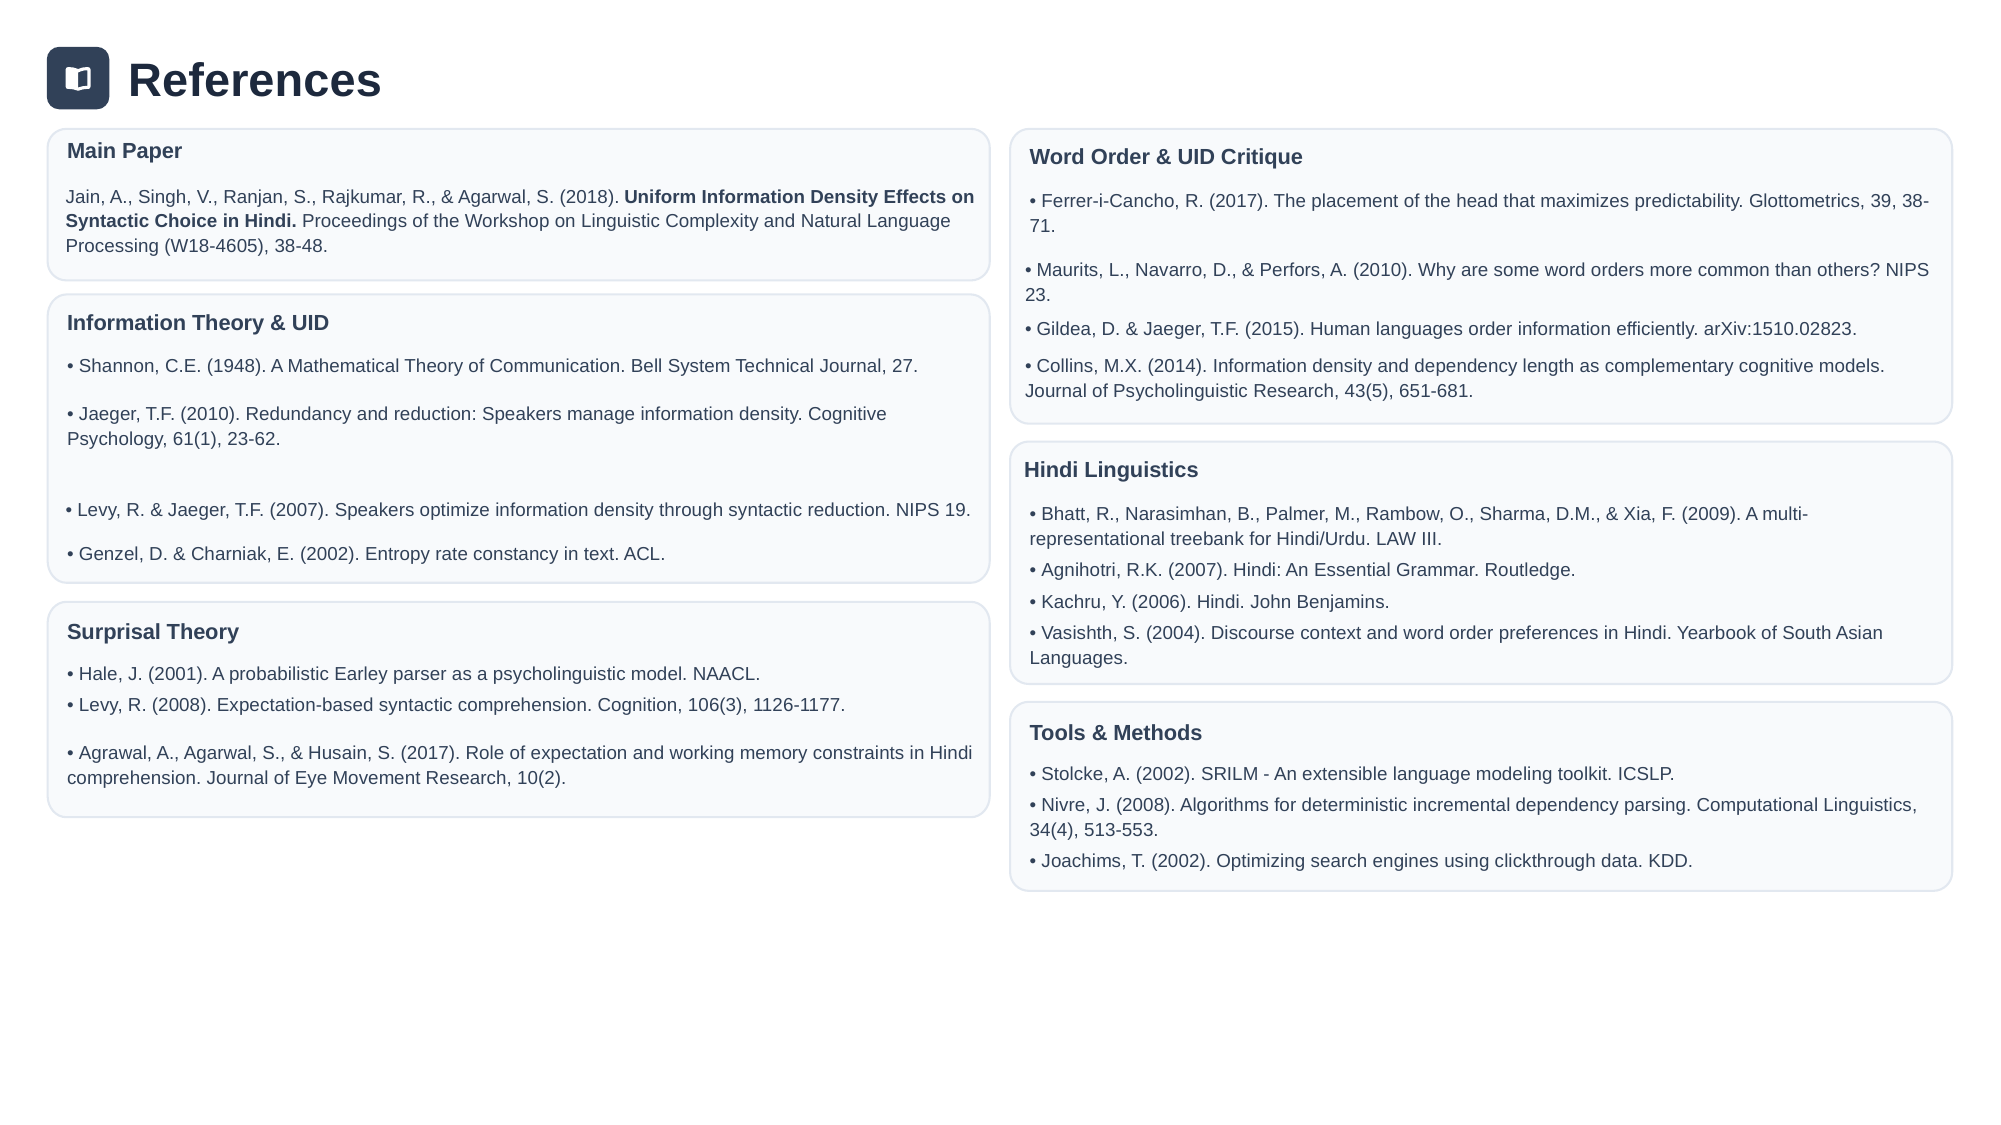

References

Main Paper
Word Order & UID Critique
Jain, A., Singh, V., Ranjan, S., Rajkumar, R., & Agarwal, S. (2018). Uniform Information Density Effects on Syntactic Choice in Hindi. Proceedings of the Workshop on Linguistic Complexity and Natural Language Processing (W18-4605), 38-48.
• Ferrer-i-Cancho, R. (2017). The placement of the head that maximizes predictability. Glottometrics, 39, 38-71.
• Maurits, L., Navarro, D., & Perfors, A. (2010). Why are some word orders more common than others? NIPS 23.

Information Theory & UID
• Gildea, D. & Jaeger, T.F. (2015). Human languages order information efficiently. arXiv:1510.02823.
• Shannon, C.E. (1948). A Mathematical Theory of Communication. Bell System Technical Journal, 27.
• Collins, M.X. (2014). Information density and dependency length as complementary cognitive models. Journal of Psycholinguistic Research, 43(5), 651-681.
• Jaeger, T.F. (2010). Redundancy and reduction: Speakers manage information density. Cognitive Psychology, 61(1), 23-62.

Hindi Linguistics
• Levy, R. & Jaeger, T.F. (2007). Speakers optimize information density through syntactic reduction. NIPS 19.
• Bhatt, R., Narasimhan, B., Palmer, M., Rambow, O., Sharma, D.M., & Xia, F. (2009). A multi-representational treebank for Hindi/Urdu. LAW III.
• Genzel, D. & Charniak, E. (2002). Entropy rate constancy in text. ACL.
• Agnihotri, R.K. (2007). Hindi: An Essential Grammar. Routledge.
• Kachru, Y. (2006). Hindi. John Benjamins.

Surprisal Theory
• Vasishth, S. (2004). Discourse context and word order preferences in Hindi. Yearbook of South Asian Languages.
• Hale, J. (2001). A probabilistic Earley parser as a psycholinguistic model. NAACL.
• Levy, R. (2008). Expectation-based syntactic comprehension. Cognition, 106(3), 1126-1177.

Tools & Methods
• Agrawal, A., Agarwal, S., & Husain, S. (2017). Role of expectation and working memory constraints in Hindi comprehension. Journal of Eye Movement Research, 10(2).
• Stolcke, A. (2002). SRILM - An extensible language modeling toolkit. ICSLP.
• Nivre, J. (2008). Algorithms for deterministic incremental dependency parsing. Computational Linguistics, 34(4), 513-553.
• Joachims, T. (2002). Optimizing search engines using clickthrough data. KDD.